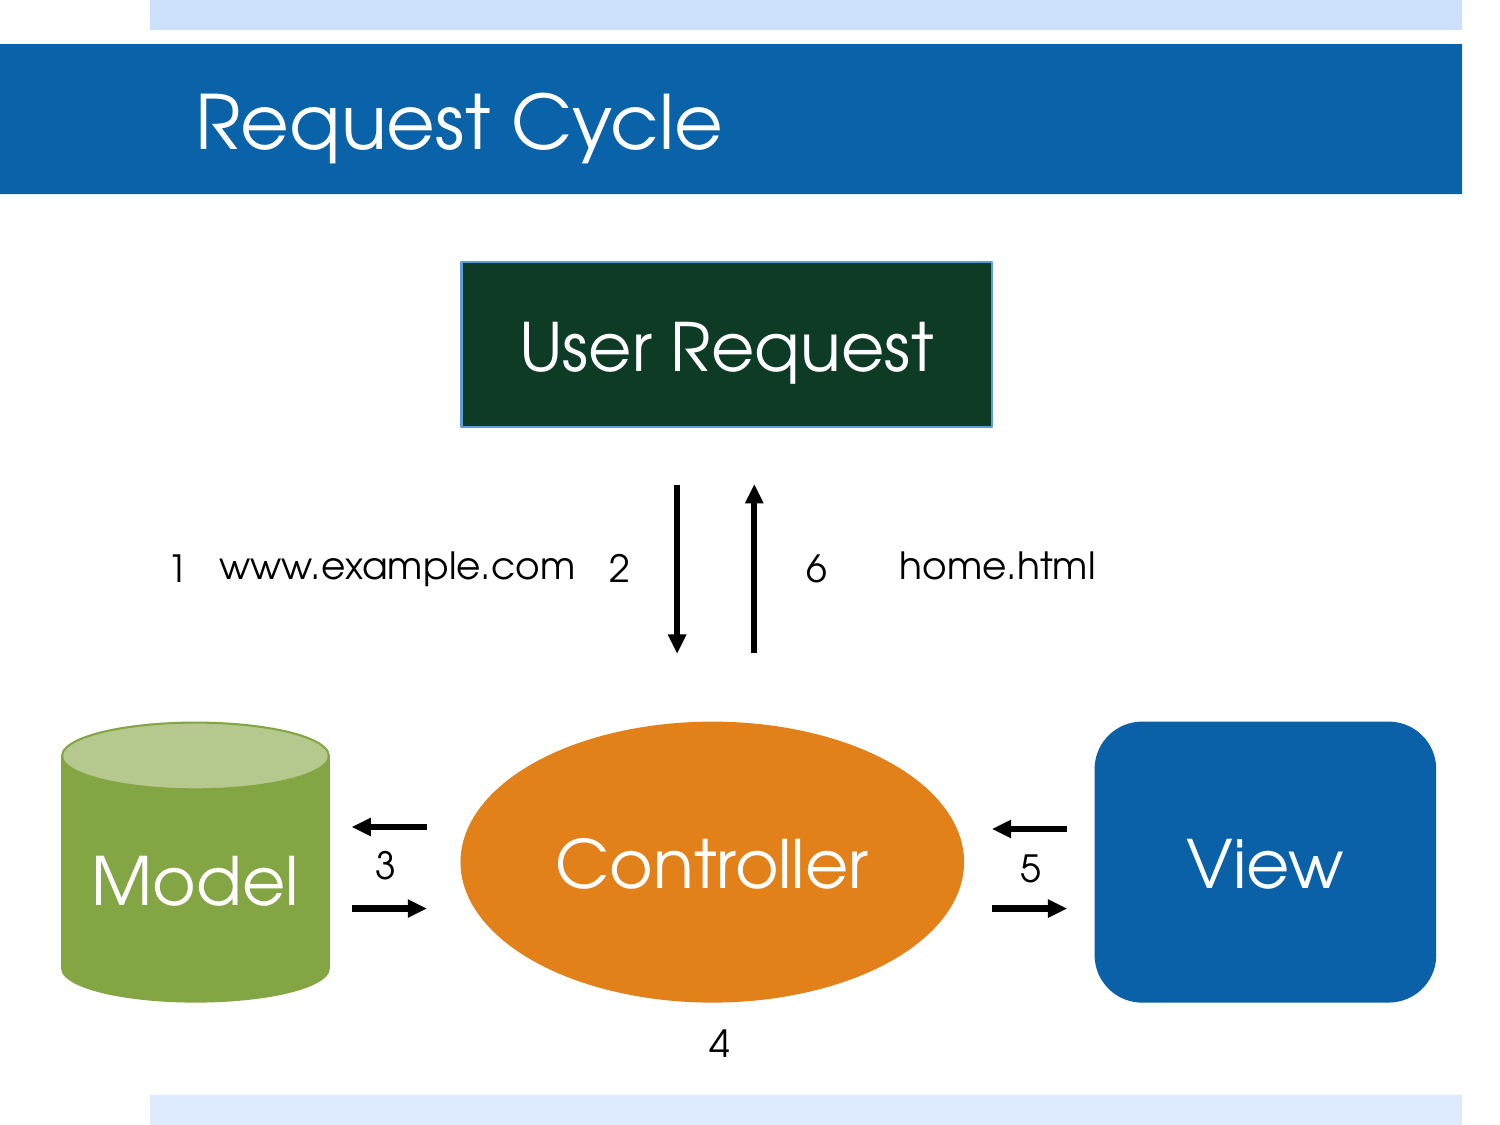

# Request Cycle
User Request
User Request
www.example.com
home.html
1
2
6
Model
Controller
View
3
5
4